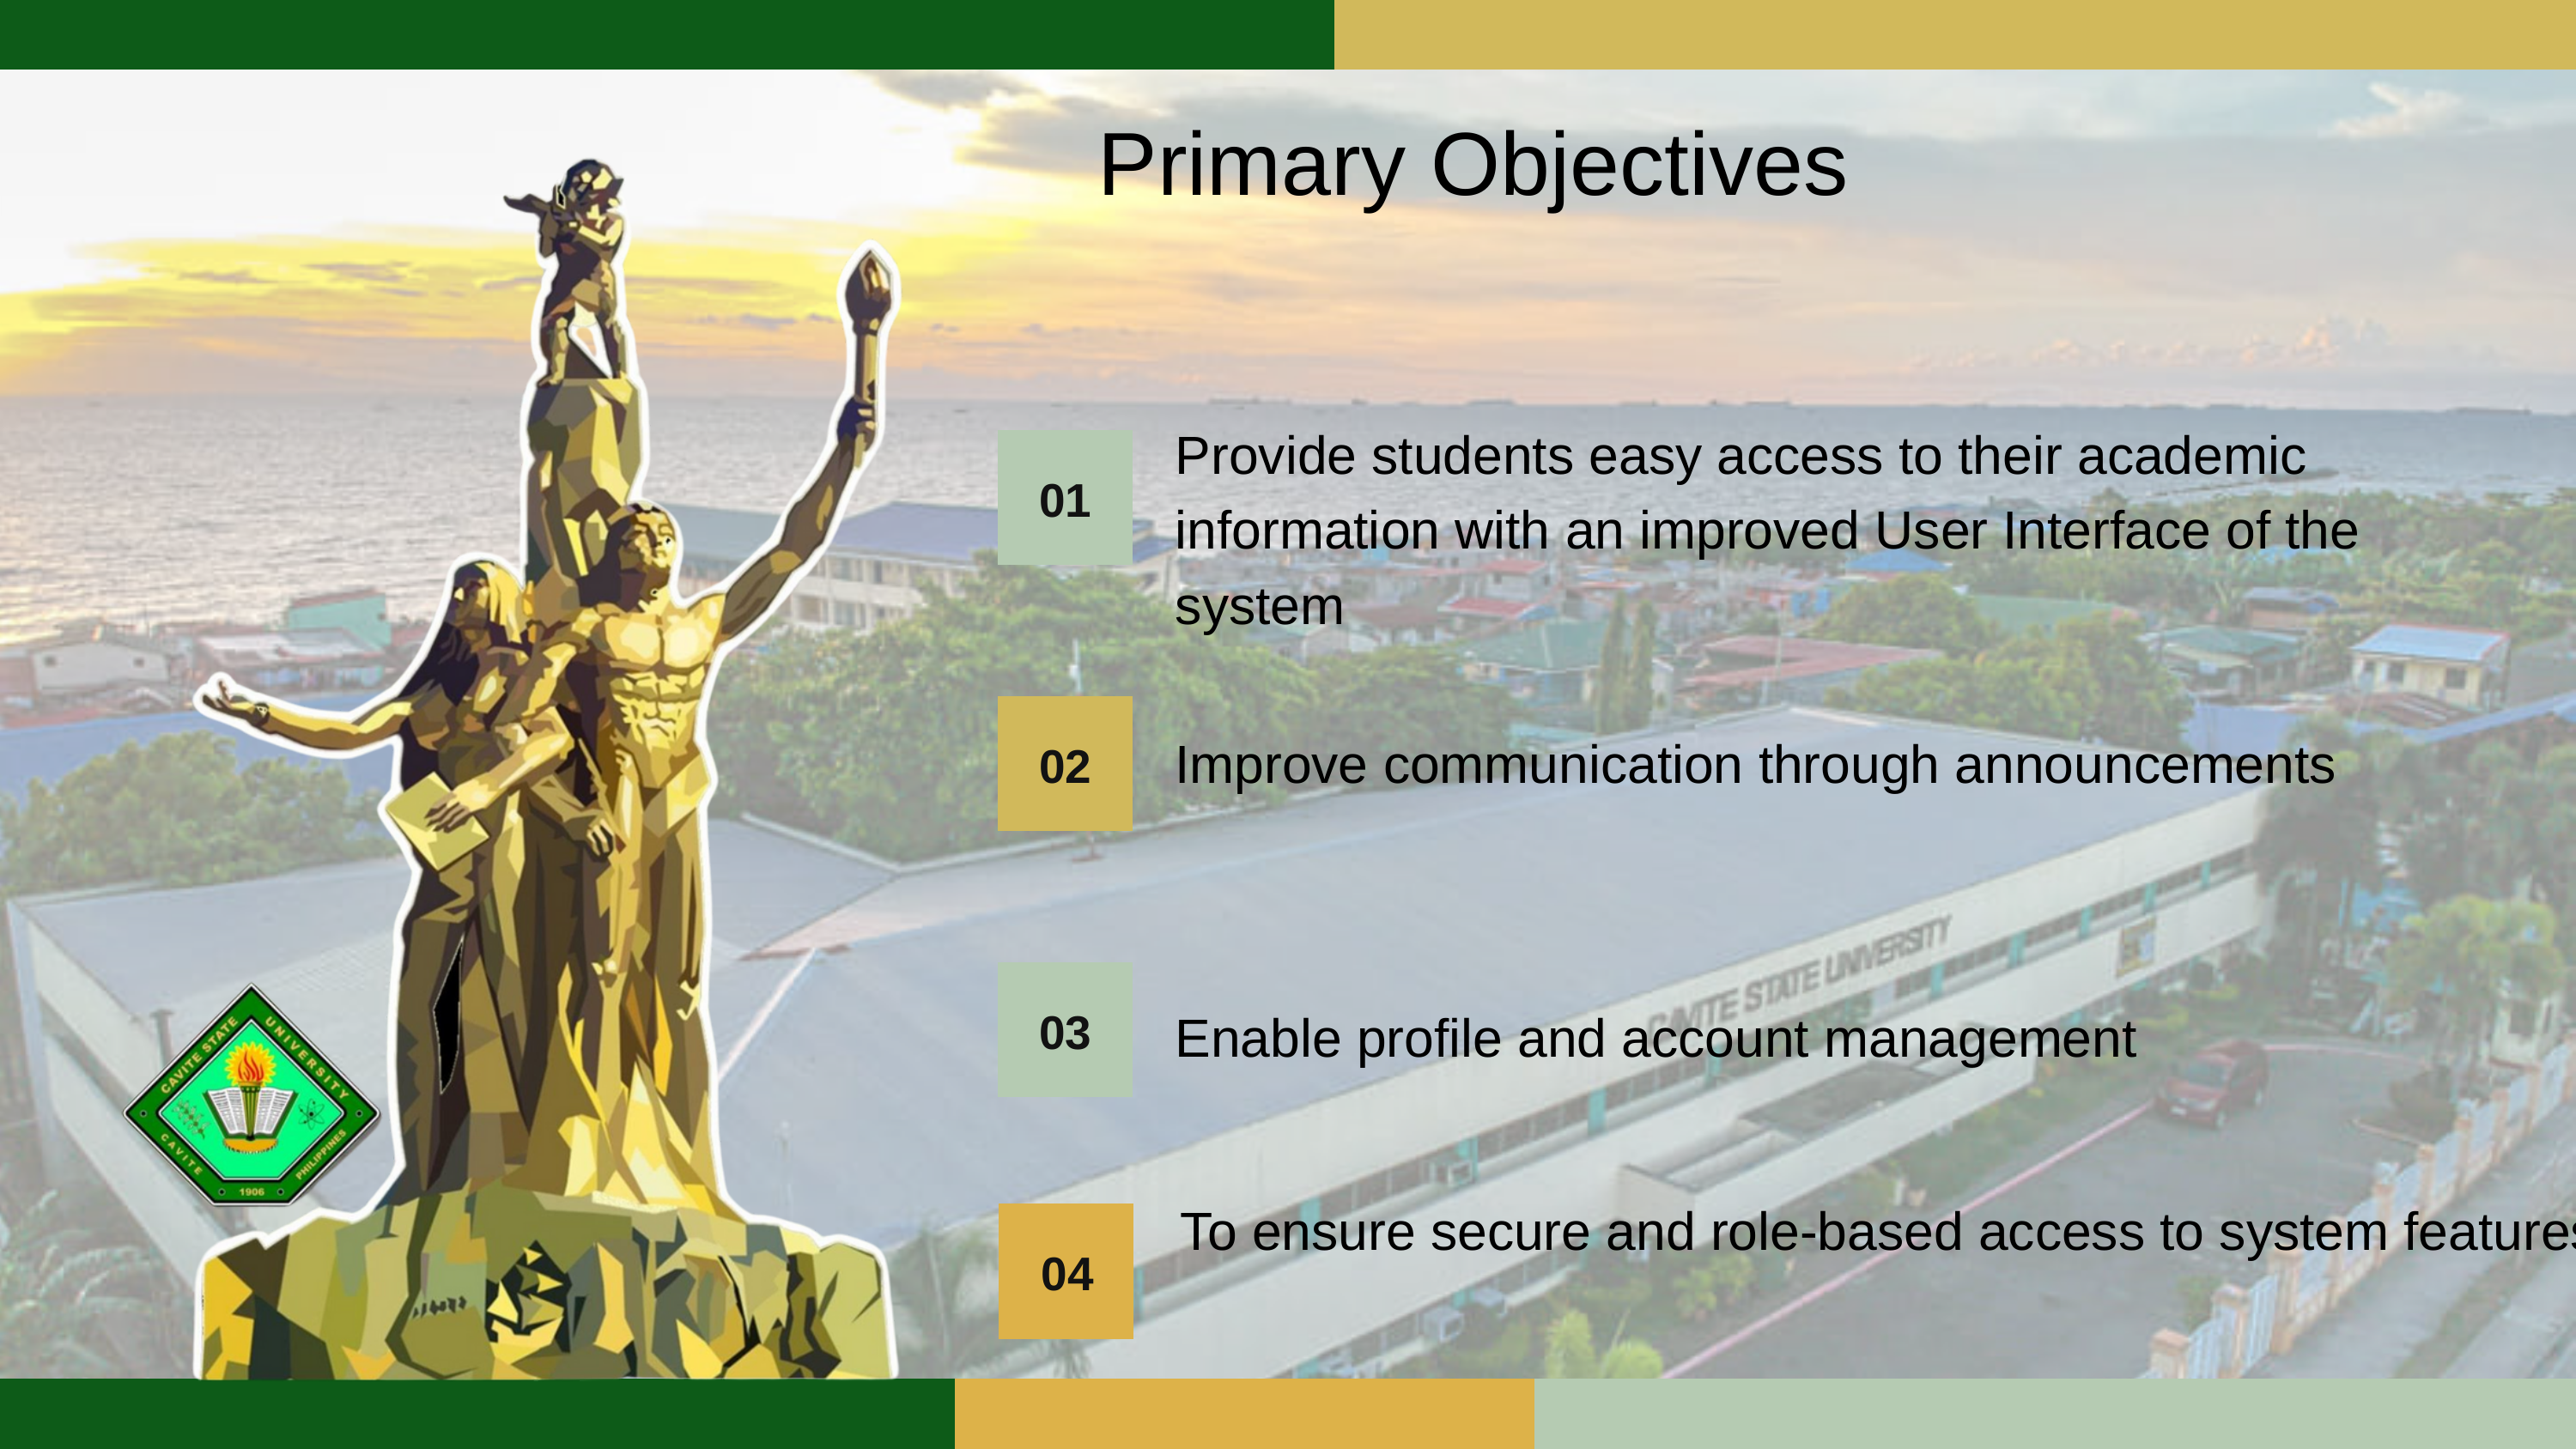

Primary Objectives
Provide students easy access to their academic information with an improved User Interface of the system

01

Improve communication through announcements
02

03
Enable profile and account management
To ensure secure and role-based access to system features

04